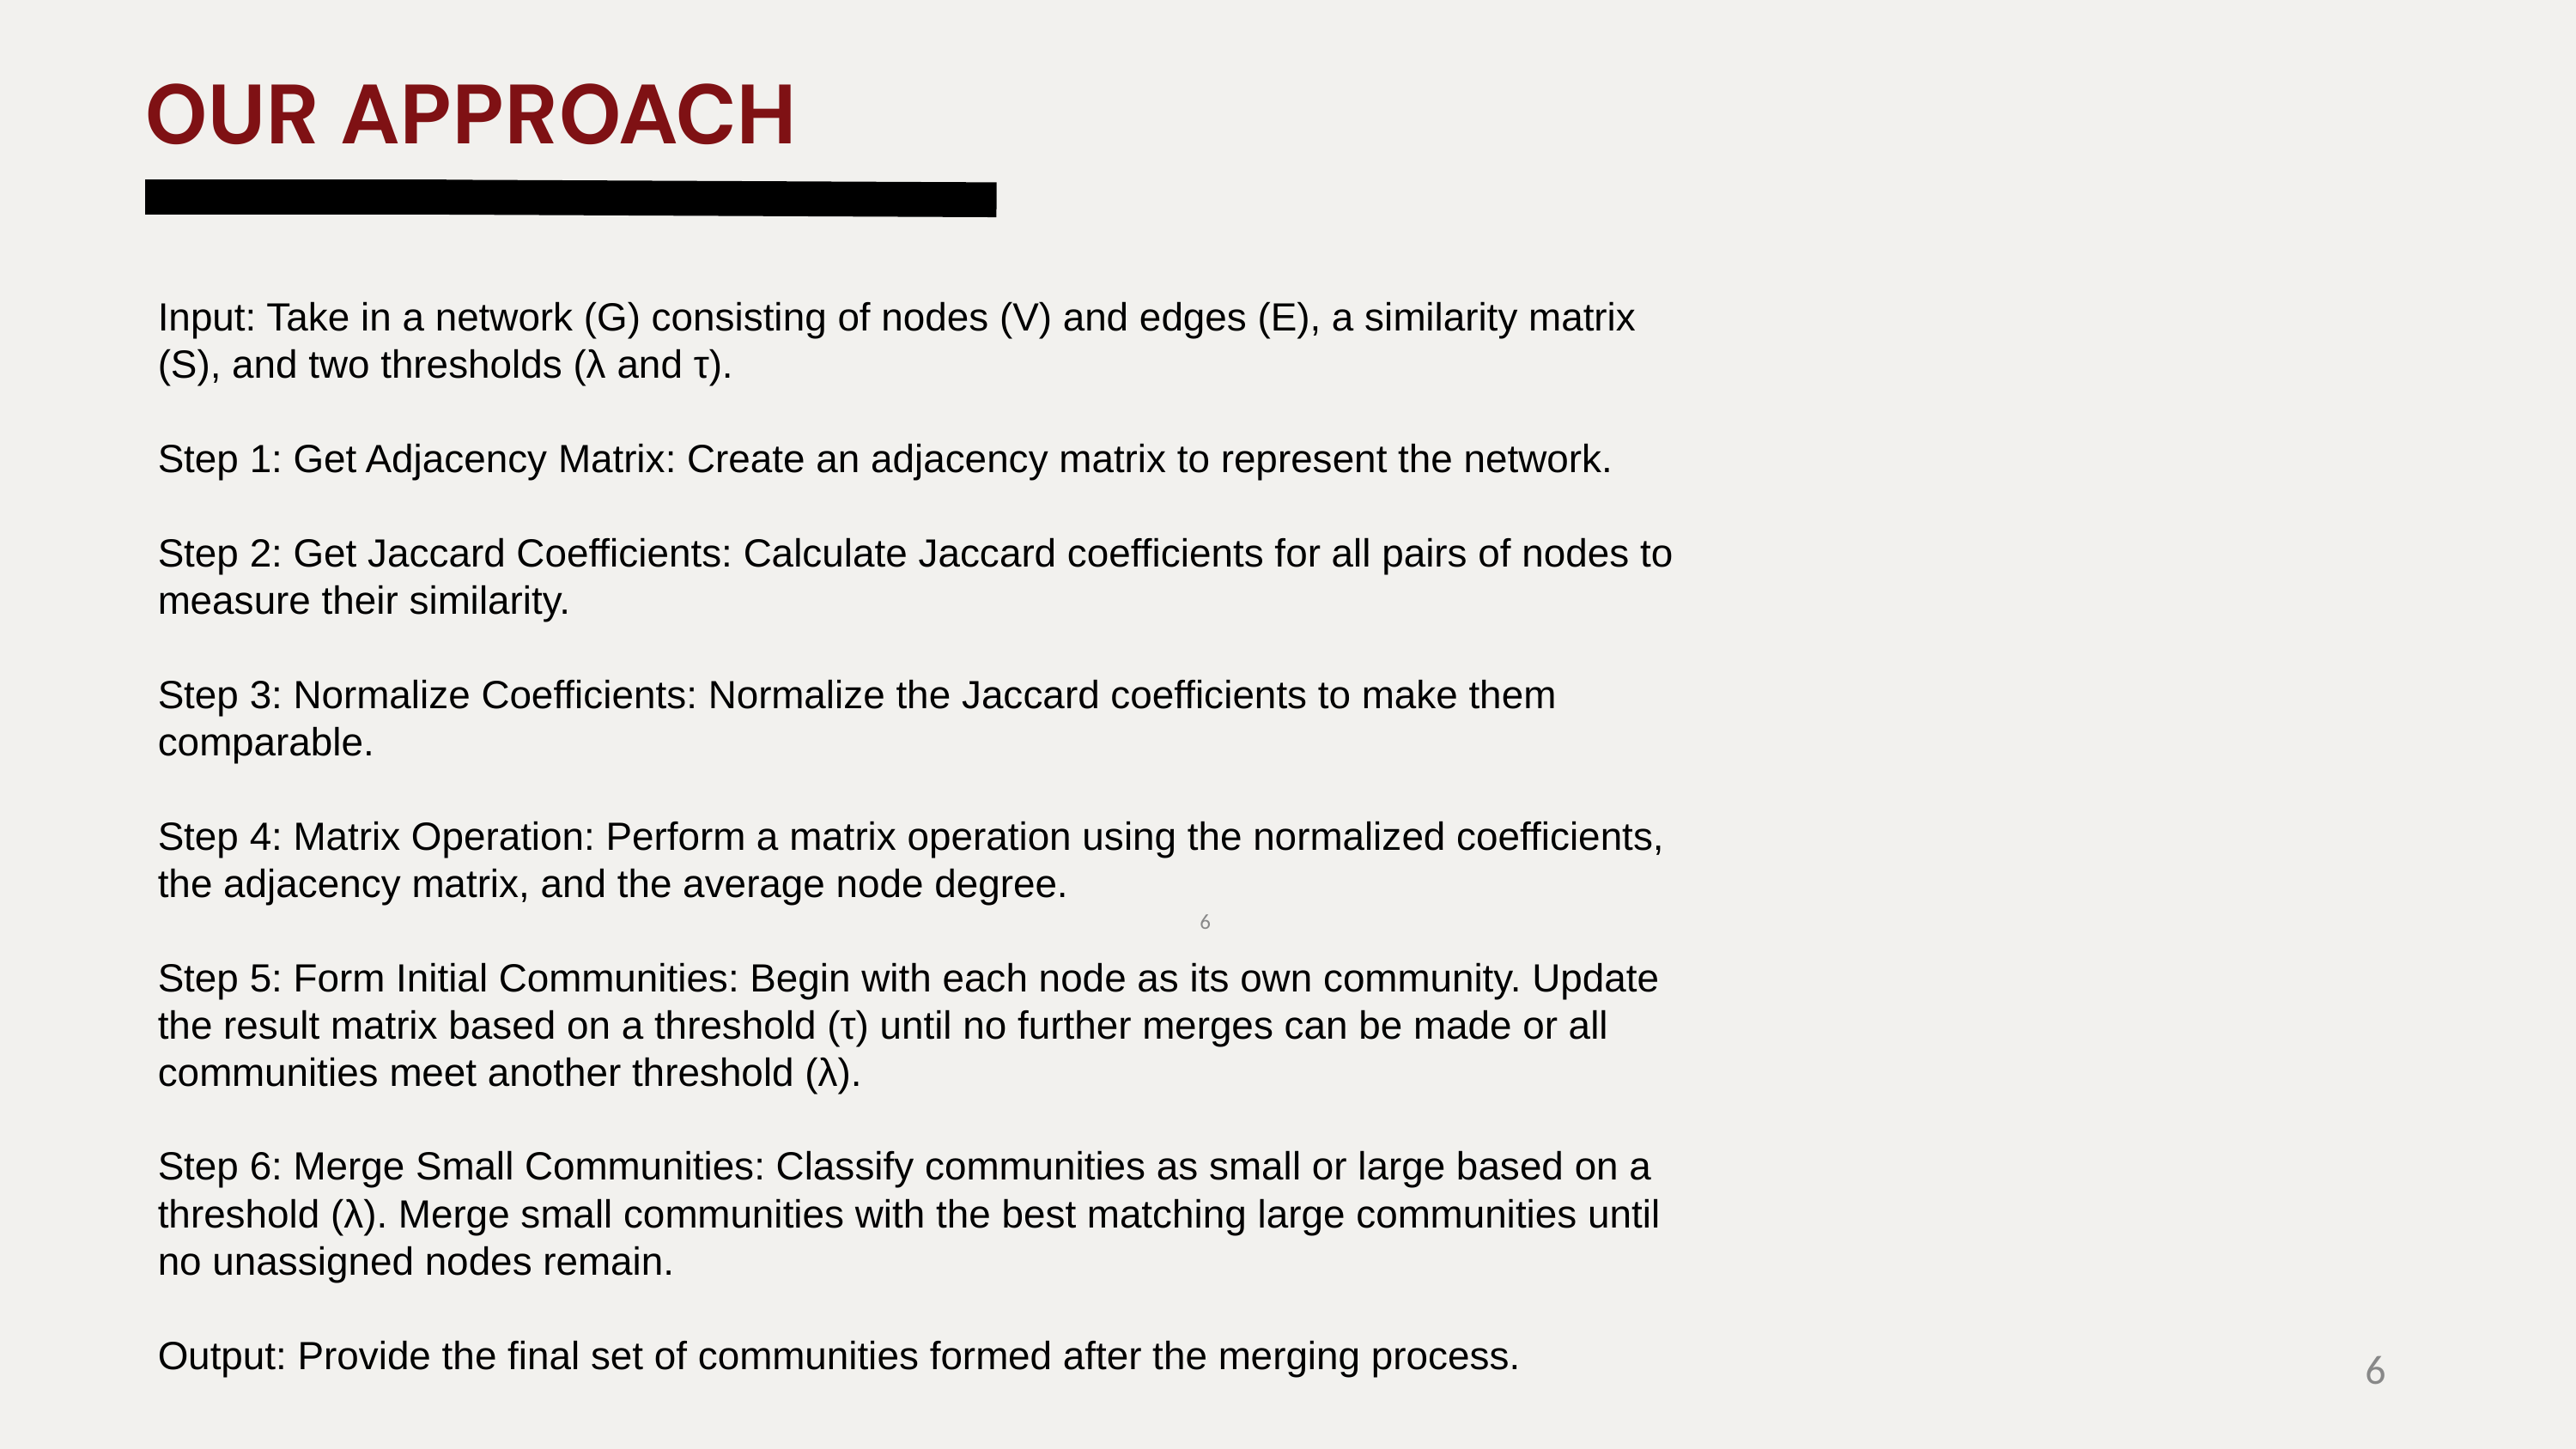

OUR APPROACH
Input: Take in a network (G) consisting of nodes (V) and edges (E), a similarity matrix (S), and two thresholds (λ and τ).

Step 1: Get Adjacency Matrix: Create an adjacency matrix to represent the network.

Step 2: Get Jaccard Coefficients: Calculate Jaccard coefficients for all pairs of nodes to measure their similarity.

Step 3: Normalize Coefficients: Normalize the Jaccard coefficients to make them comparable.

Step 4: Matrix Operation: Perform a matrix operation using the normalized coefficients, the adjacency matrix, and the average node degree.

Step 5: Form Initial Communities: Begin with each node as its own community. Update the result matrix based on a threshold (τ) until no further merges can be made or all communities meet another threshold (λ).

Step 6: Merge Small Communities: Classify communities as small or large based on a threshold (λ). Merge small communities with the best matching large communities until no unassigned nodes remain.

Output: Provide the final set of communities formed after the merging process.

6
6